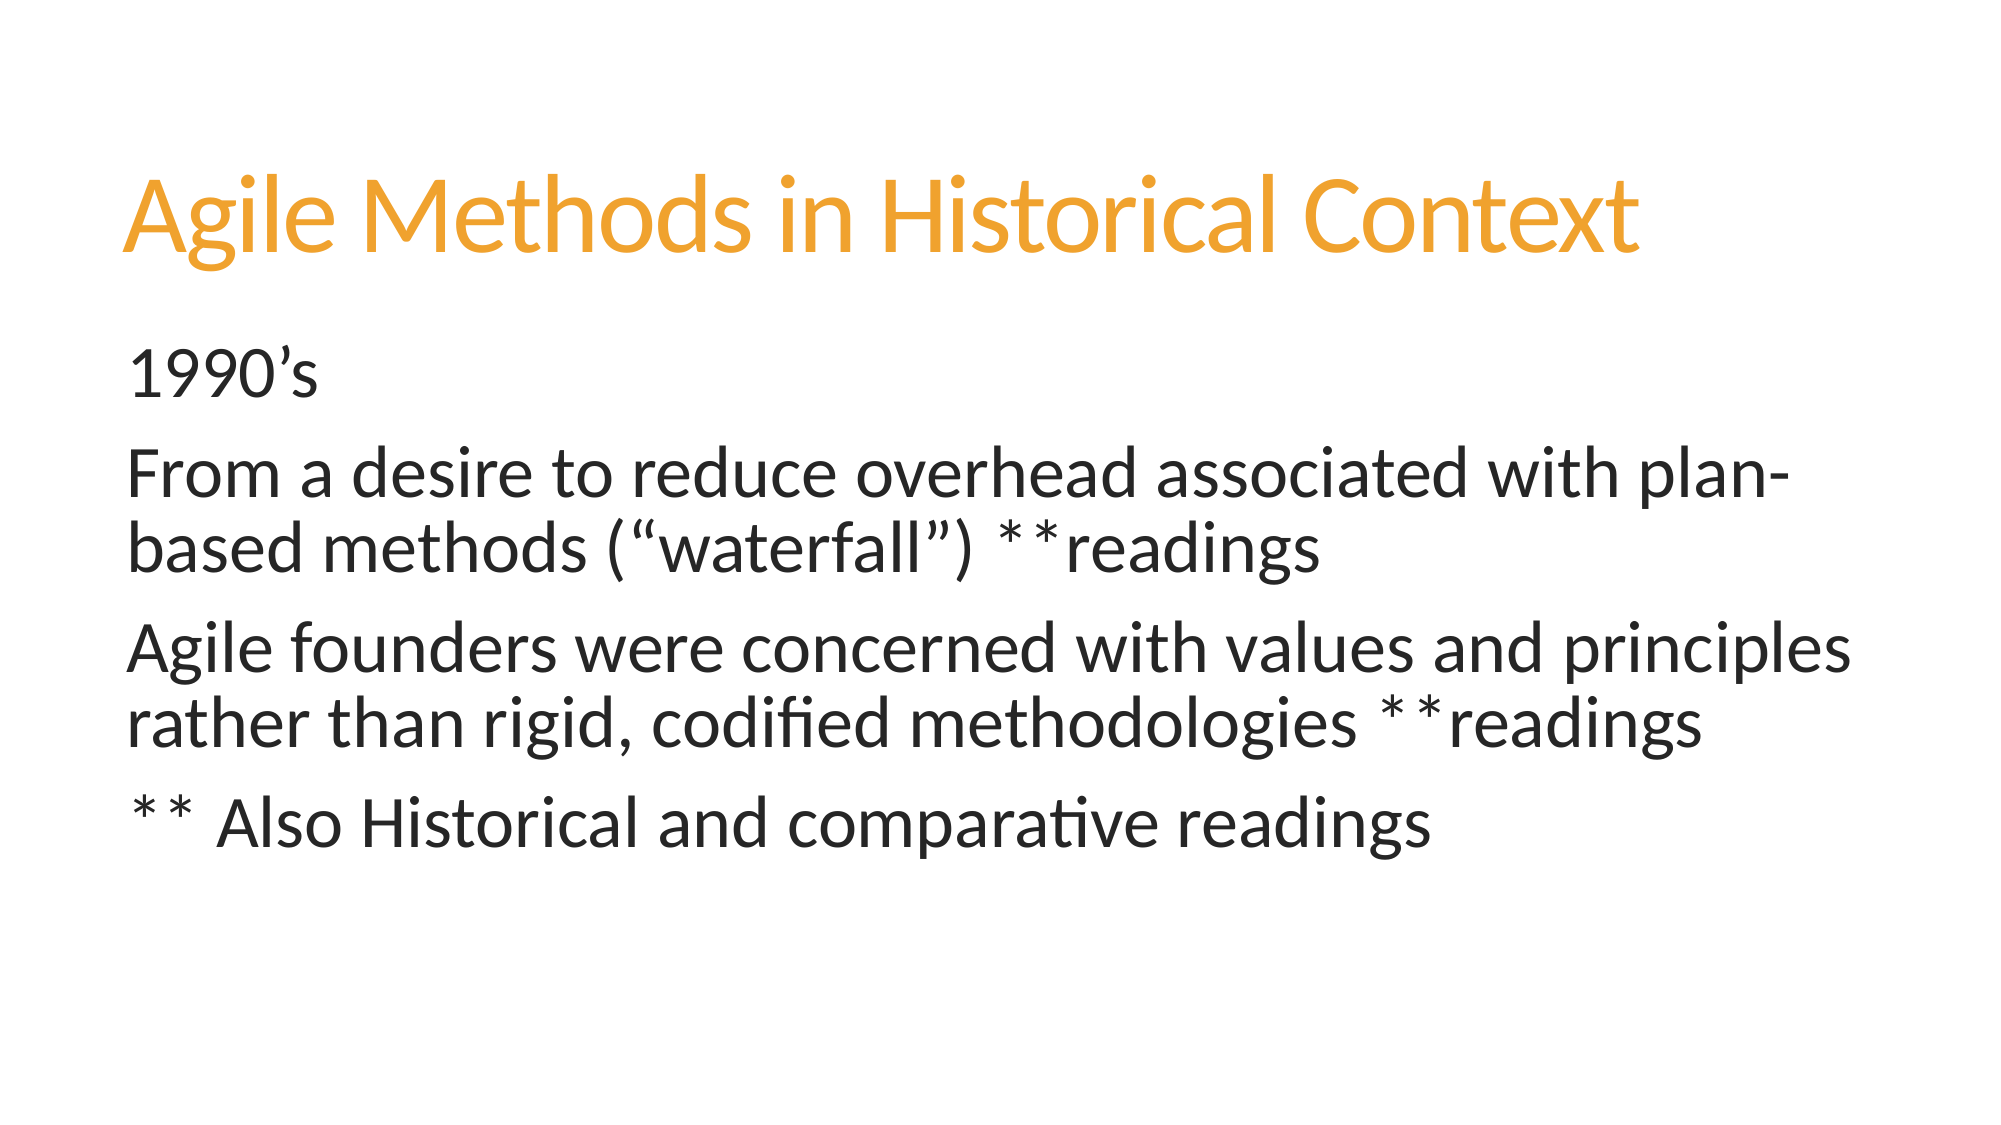

# Agile Methods in Historical Context
1990’s
From a desire to reduce overhead associated with plan-based methods (“waterfall”) **readings
Agile founders were concerned with values and principles rather than rigid, codified methodologies **readings
** Also Historical and comparative readings